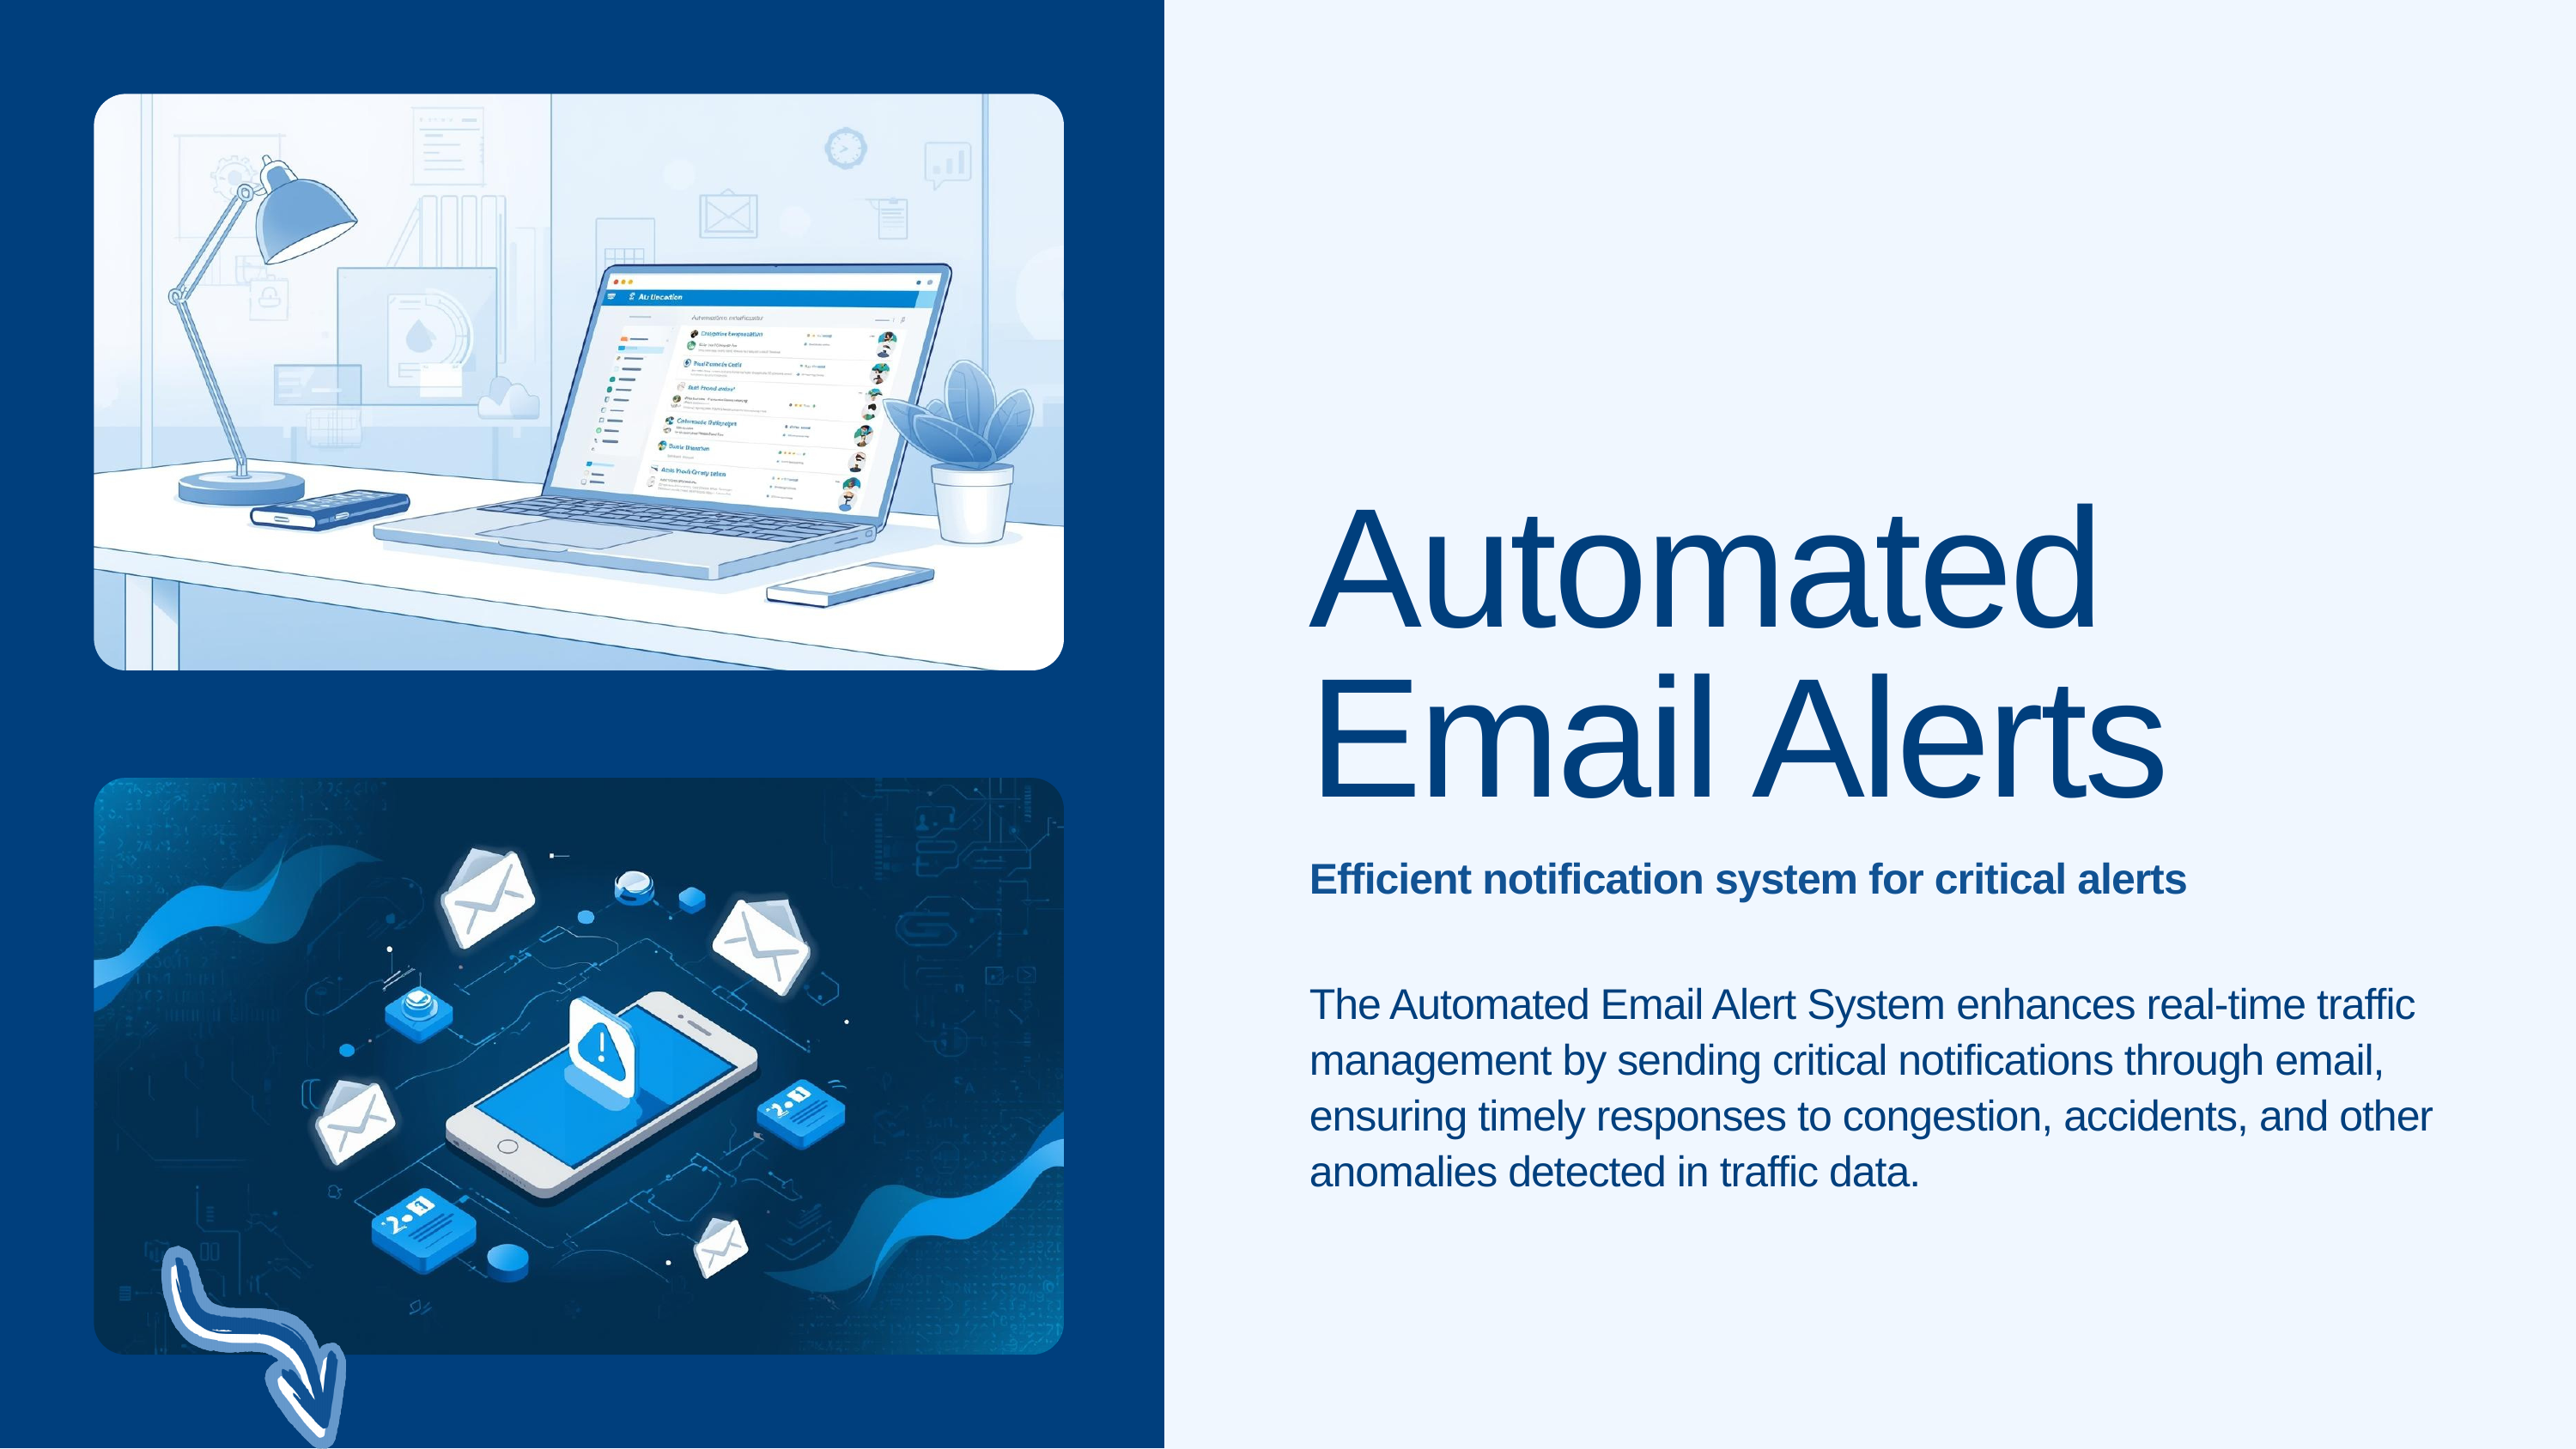

Automated Email Alerts
Efficient notification system for critical alerts
The Automated Email Alert System enhances real-time traffic management by sending critical notifications through email, ensuring timely responses to congestion, accidents, and other anomalies detected in traffic data.